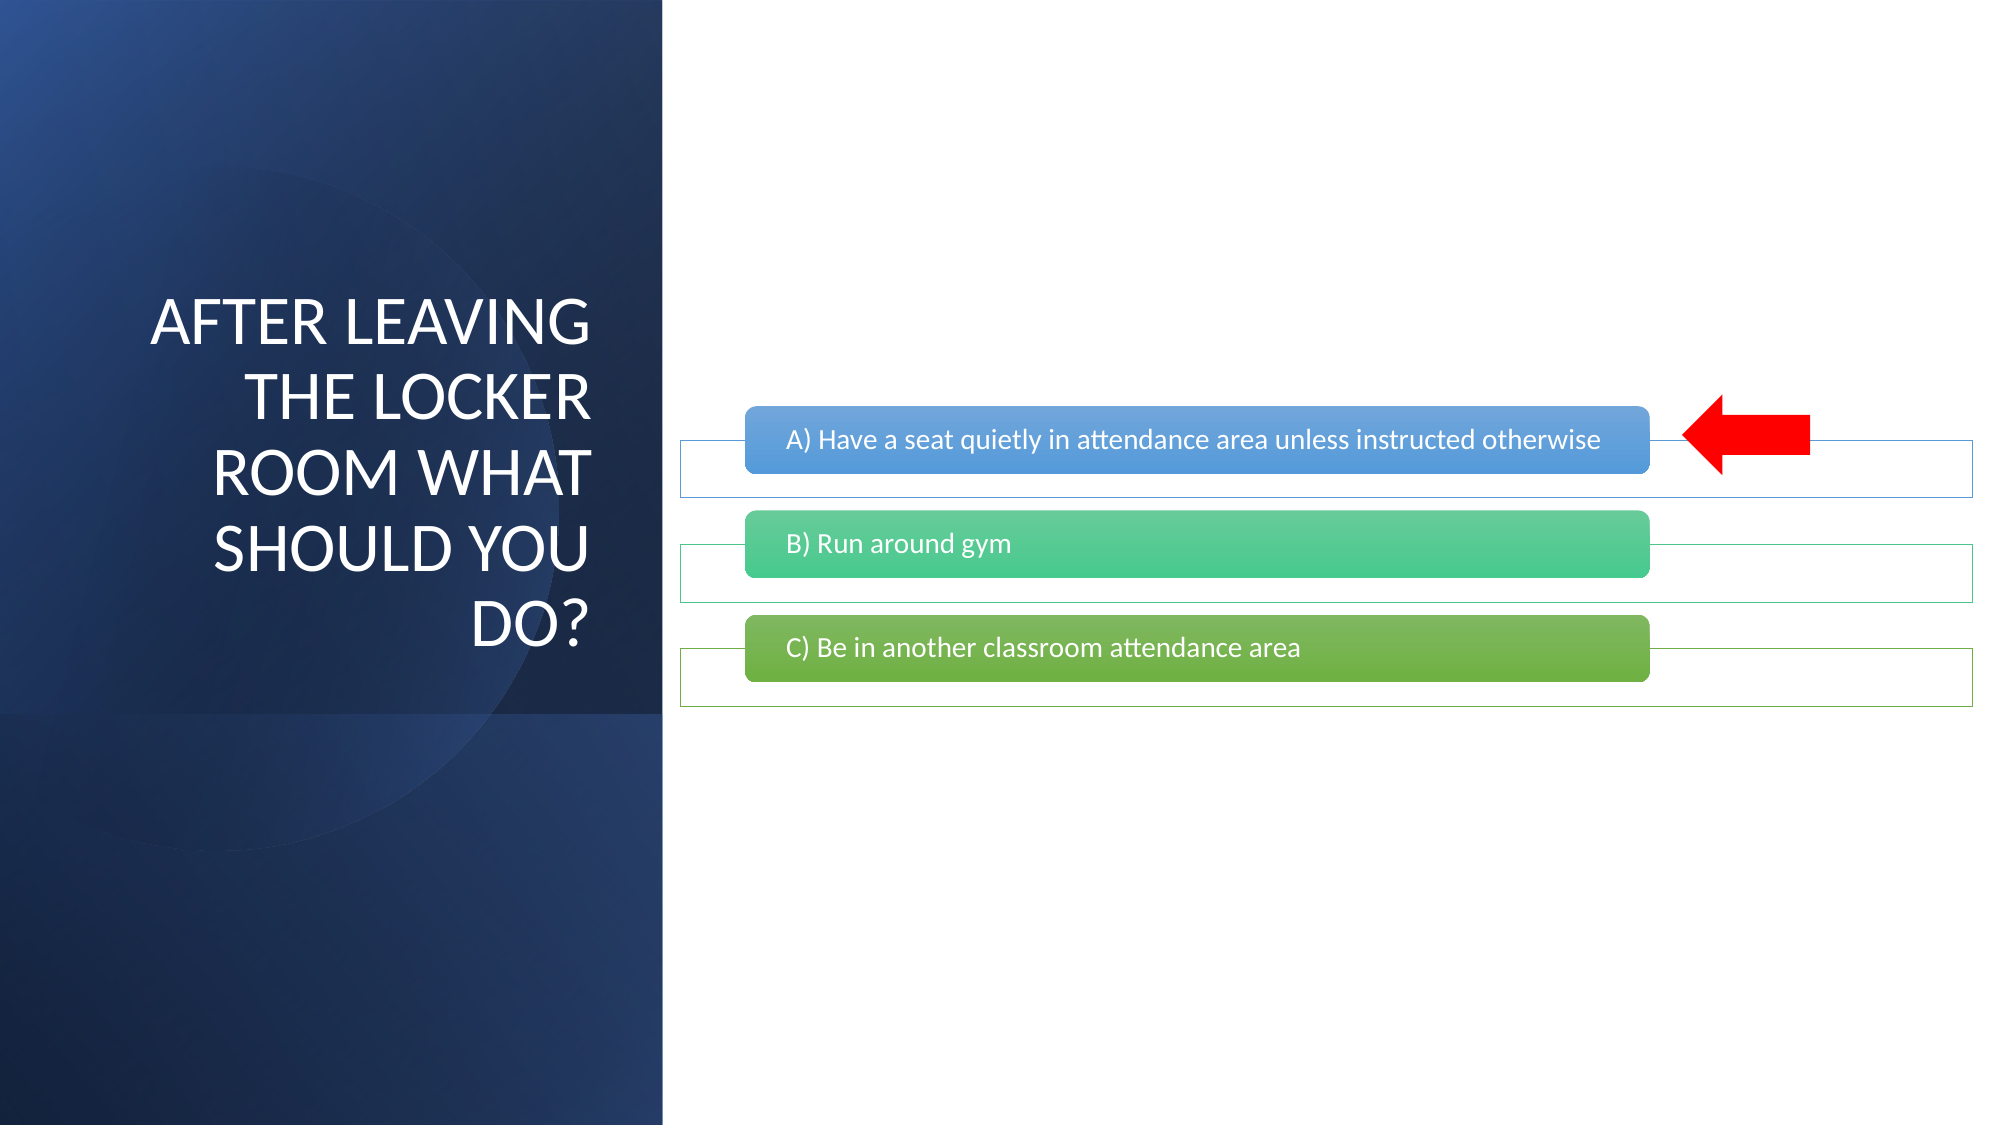

A) Have a seat quietly in attendance area unless instructed otherwise
B) Run around gym
C) Be in another classroom attendance area

# AFTER LEAVING THE LOCKER ROOM WHAT SHOULD YOU DO?